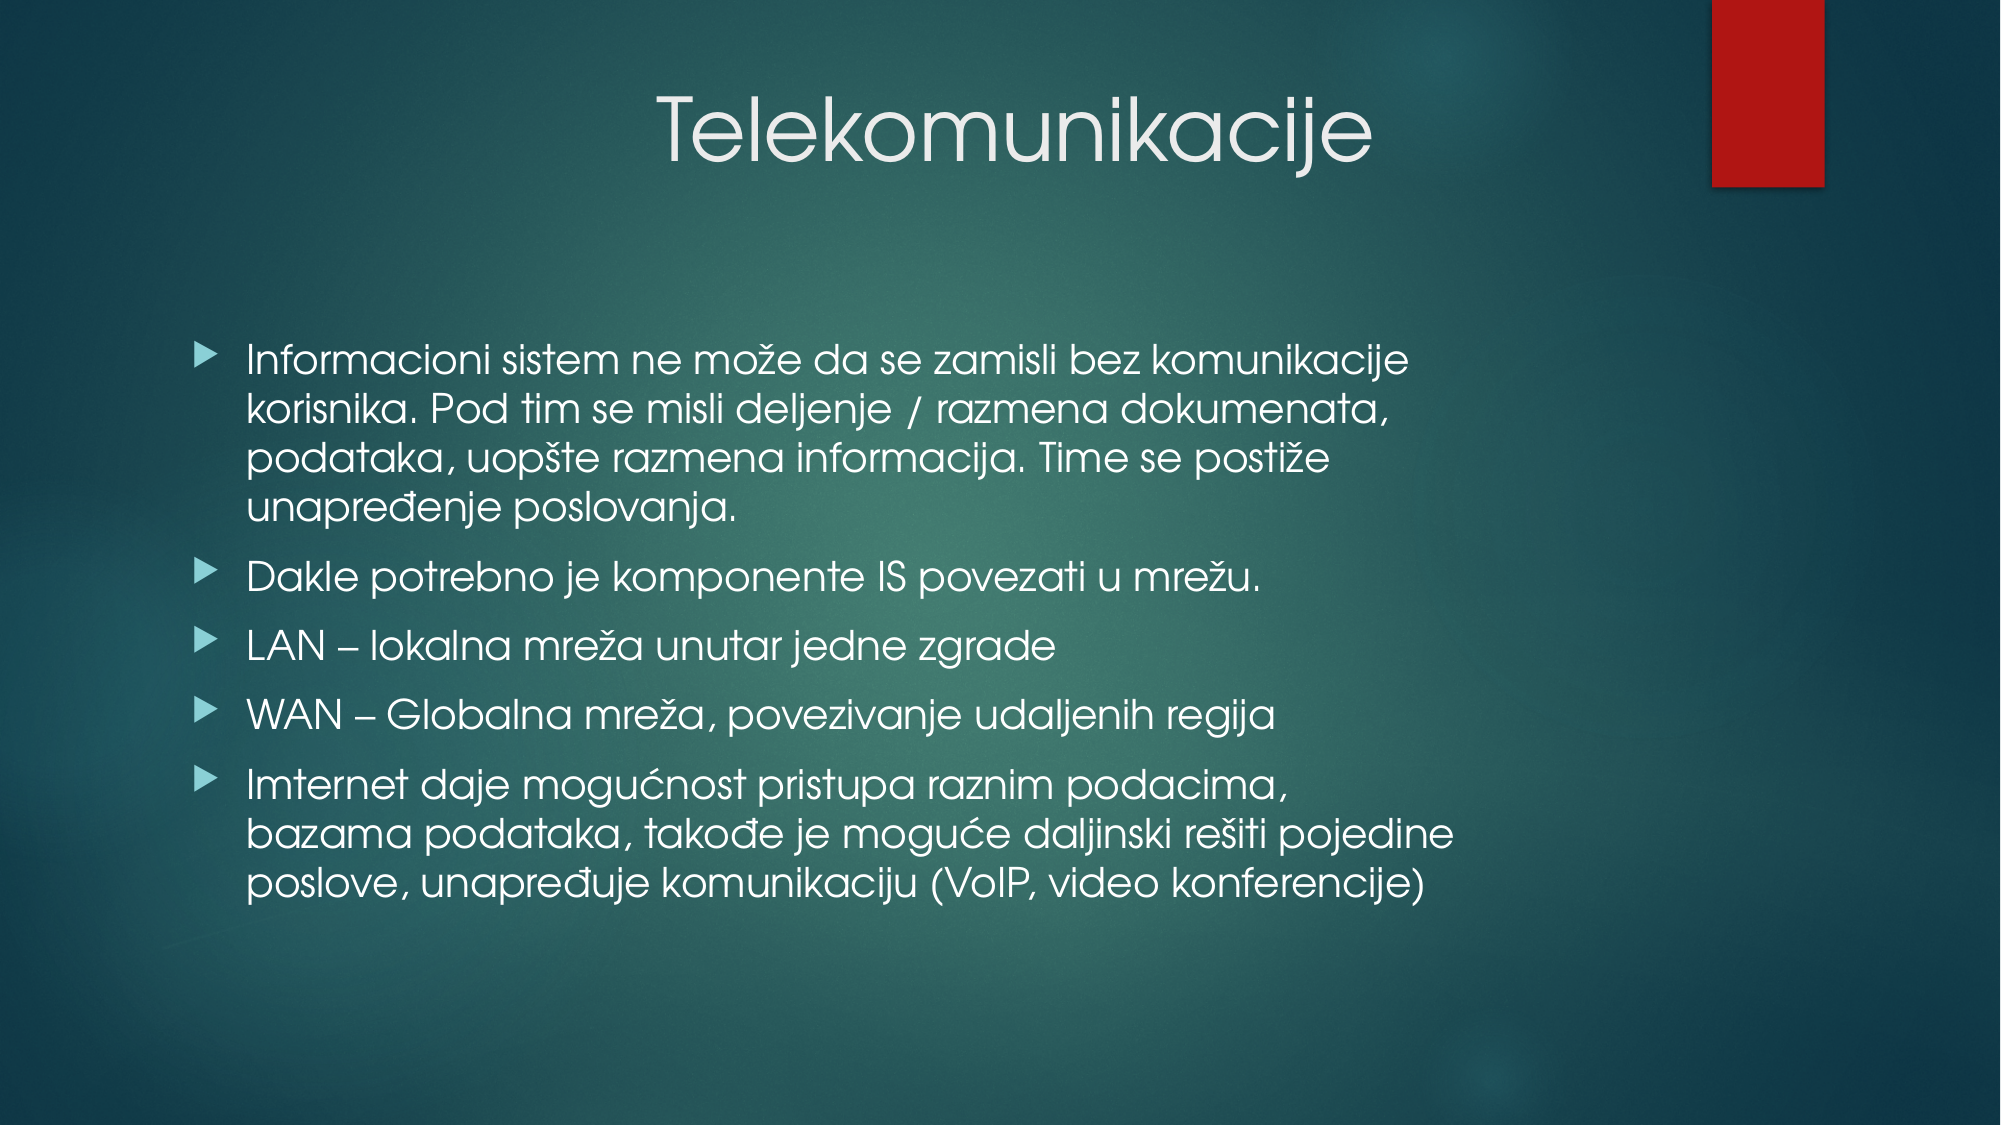

# Telekomunikacije
Informacioni sistem ne može da se zamisli bez komunikacije korisnika. Pod tim se misli deljenje / razmena dokumenata, podataka, uopšte razmena informacija. Time se postiže unapređenje poslovanja.
Dakle potrebno je komponente IS povezati u mrežu.
LAN – lokalna mreža unutar jedne zgrade
WAN – Globalna mreža, povezivanje udaljenih regija
Imternet daje mogućnost pristupa raznim podacima, bazama podataka, takođe je moguće daljinski rešiti pojedine poslove, unapređuje komunikaciju (VoIP, video konferencije)